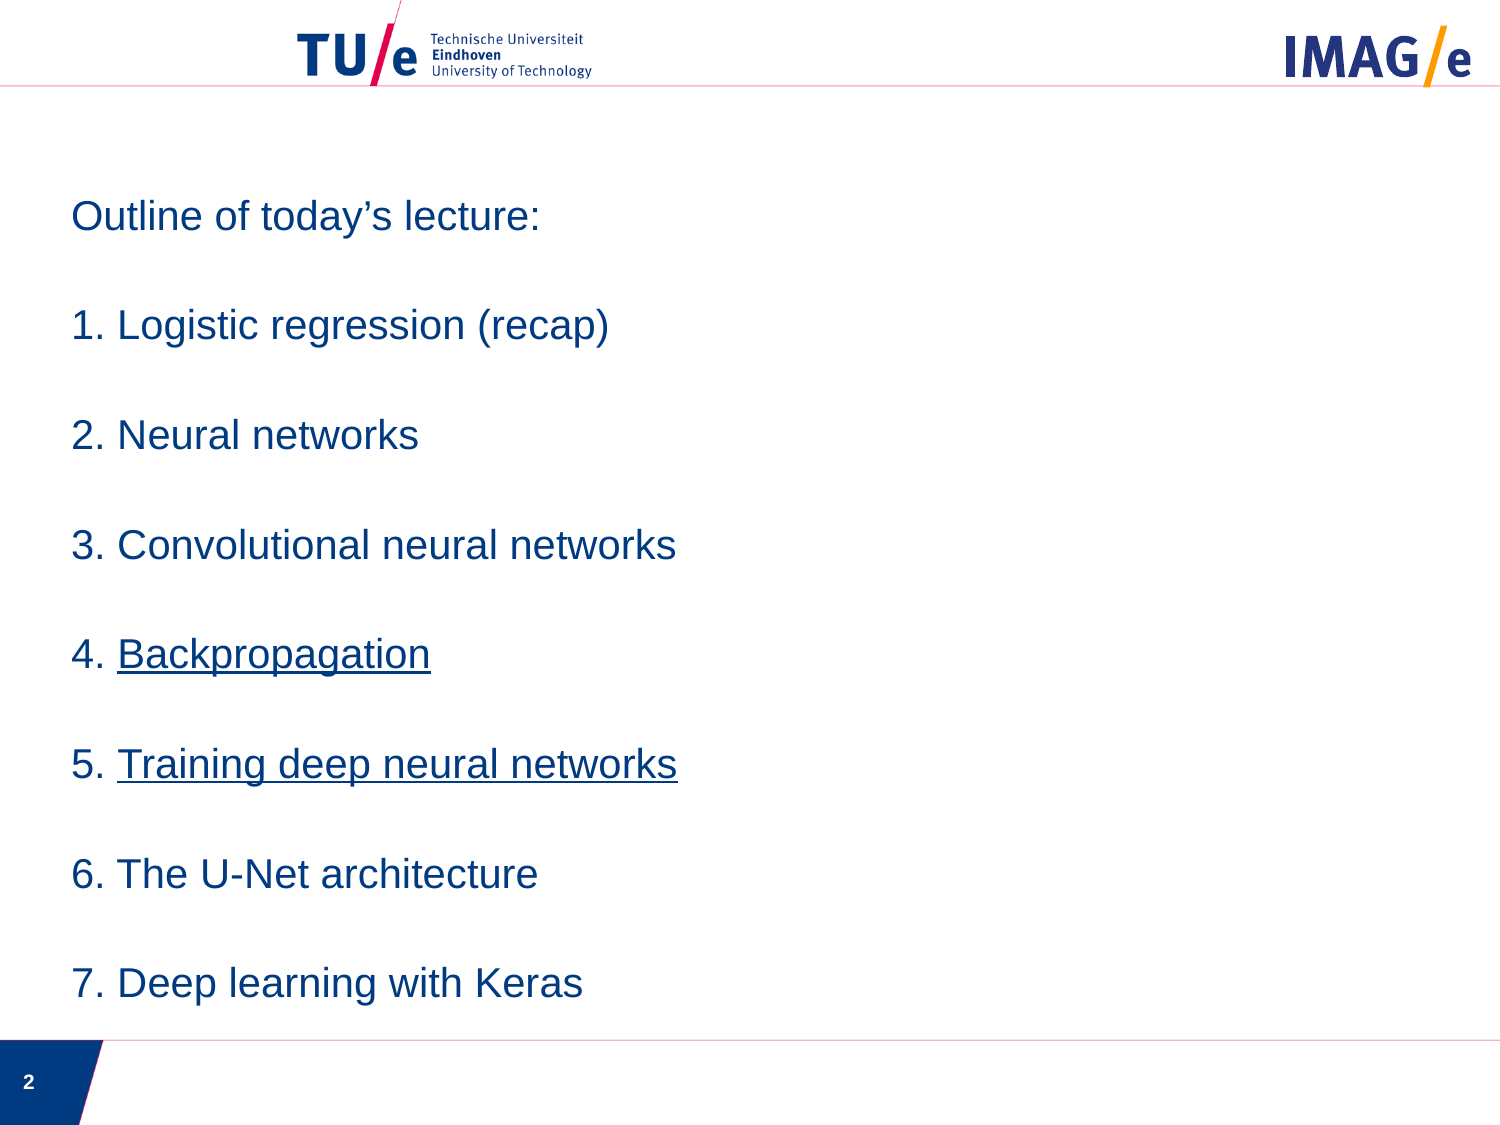

Outline of today’s lecture:

1. Logistic regression (recap)

2. Neural networks

3. Convolutional neural networks

4. Backpropagation

5. Training deep neural networks

6. The U-Net architecture

7. Deep learning with Keras

2